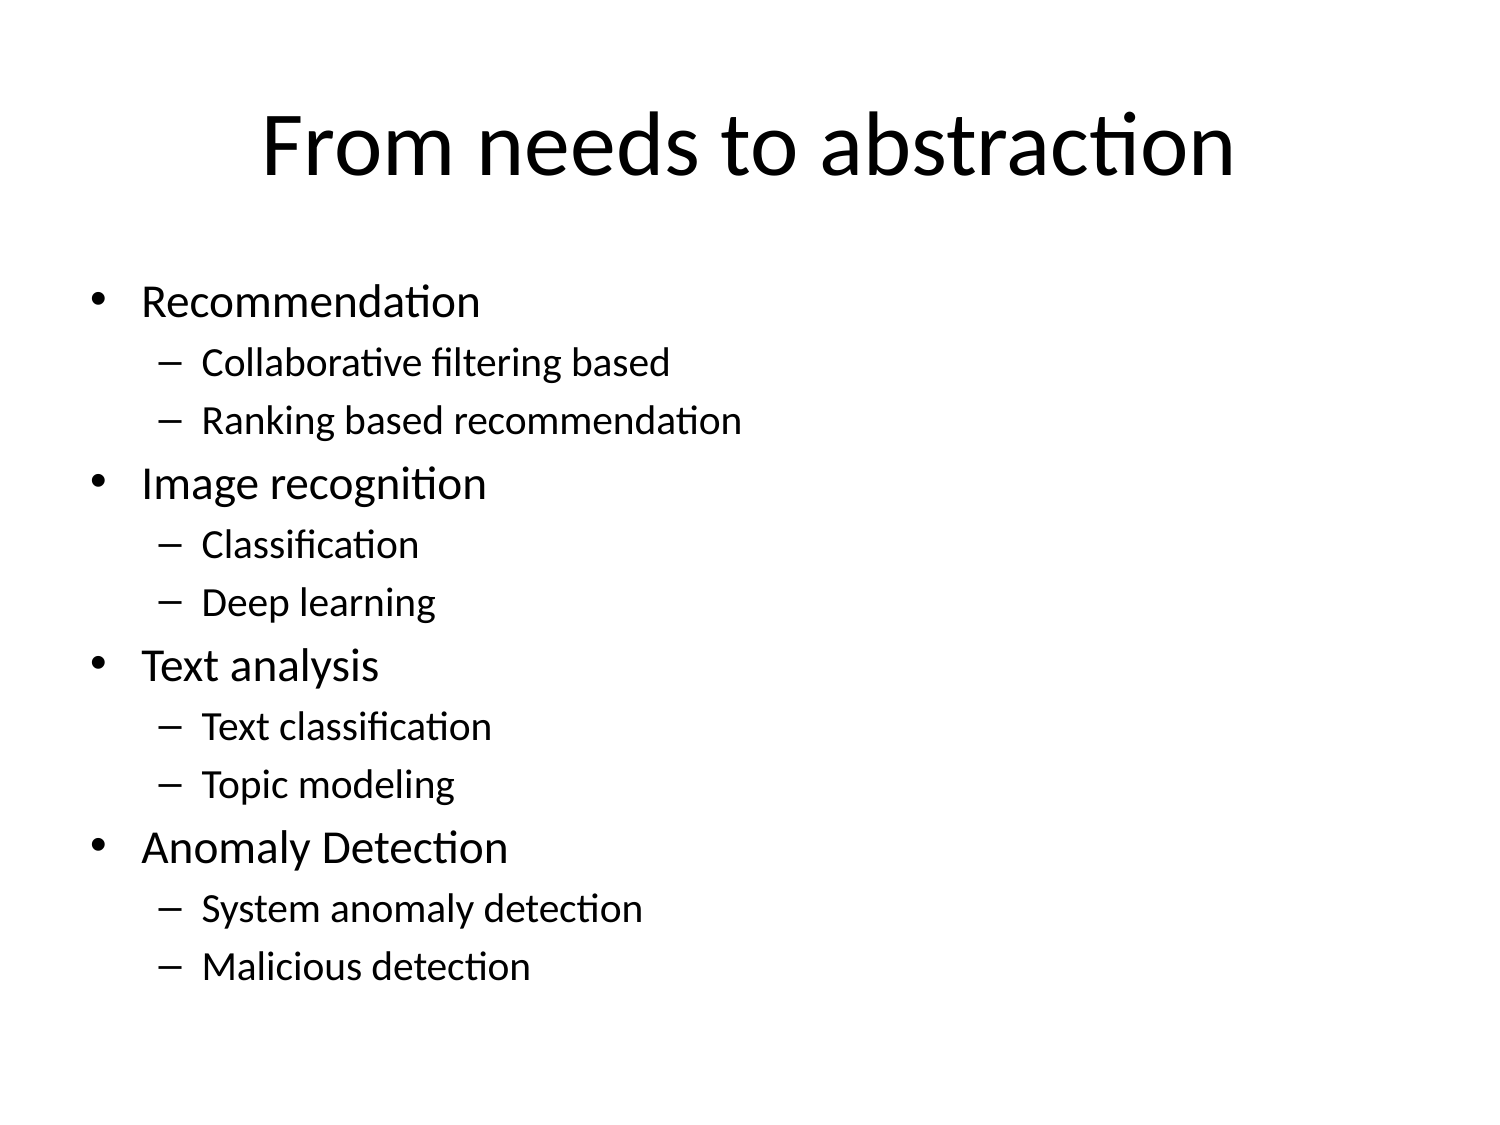

# From needs to abstraction
Recommendation
Collaborative filtering based
Ranking based recommendation
Image recognition
Classification
Deep learning
Text analysis
Text classification
Topic modeling
Anomaly Detection
System anomaly detection
Malicious detection